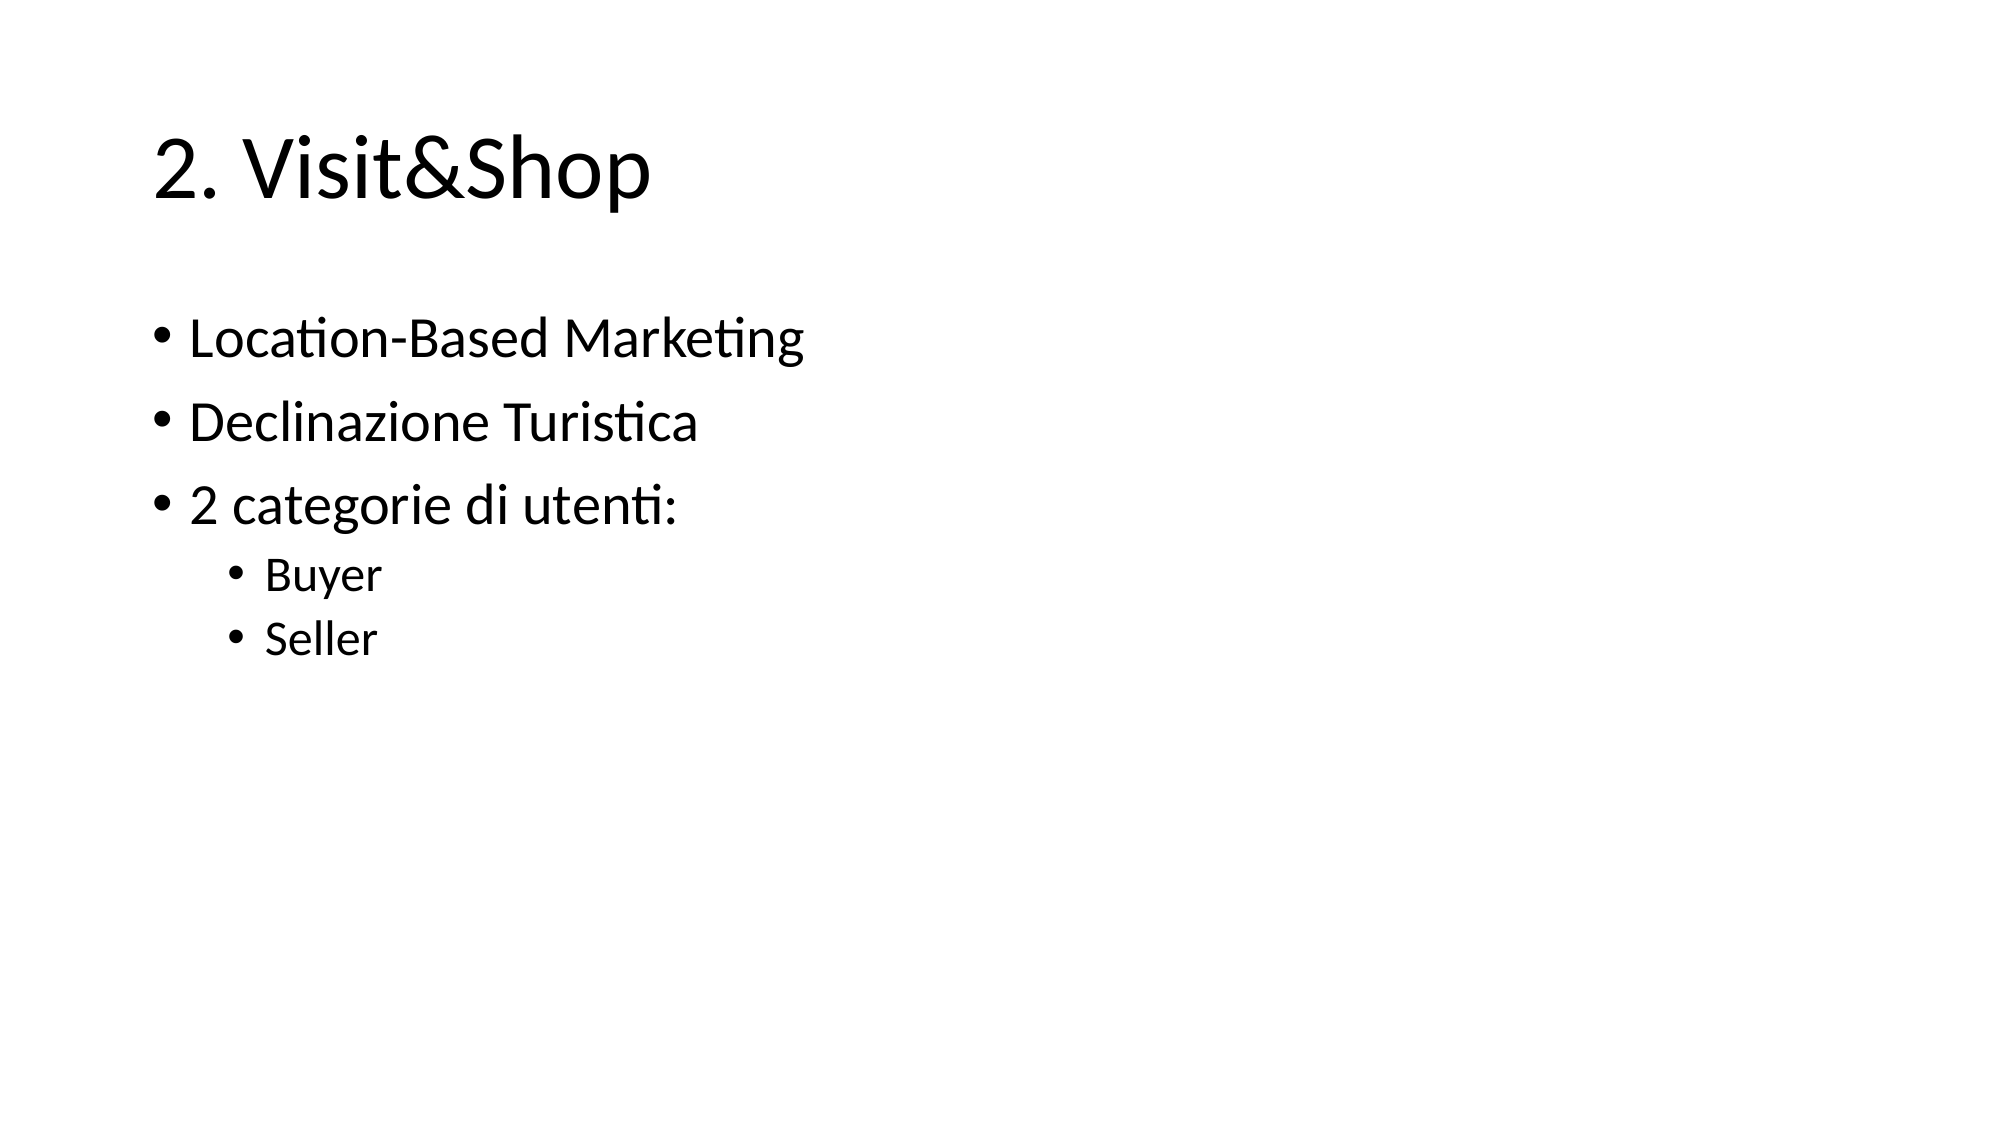

# 2. Visit&Shop
Location-Based Marketing
Declinazione Turistica
2 categorie di utenti:
Buyer
Seller